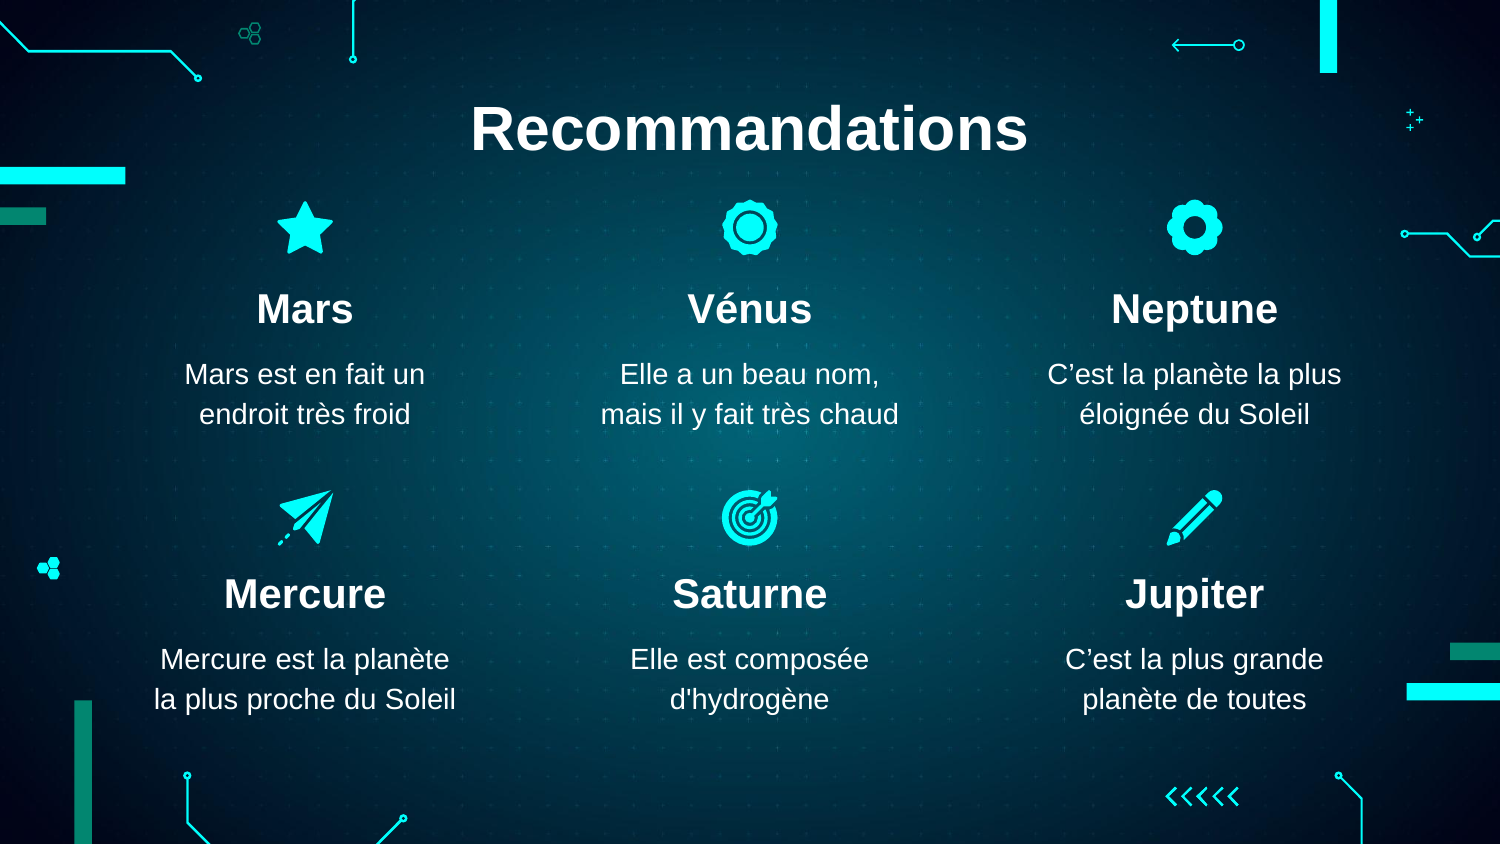

# Recommandations

Mars
Vénus
Neptune
Mars est en fait un endroit très froid
Elle a un beau nom, mais il y fait très chaud
C’est la planète la plus éloignée du Soleil

Mercure
Saturne
Jupiter
Mercure est la planète la plus proche du Soleil
Elle est composée d'hydrogène
C’est la plus grande planète de toutes